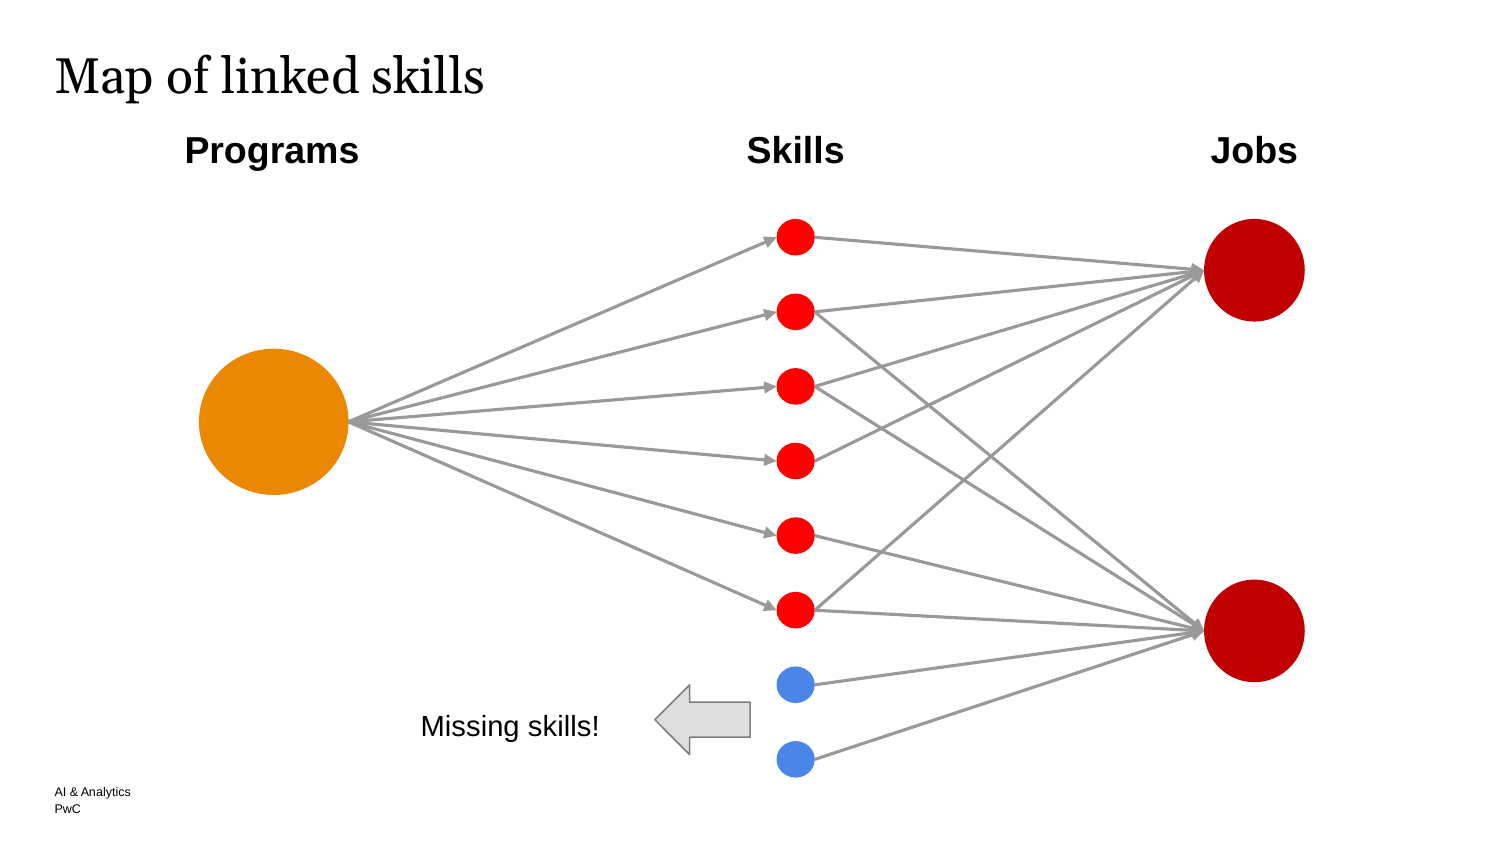

# Map of linked skills

Programs
Skills
Jobs

Missing skills!